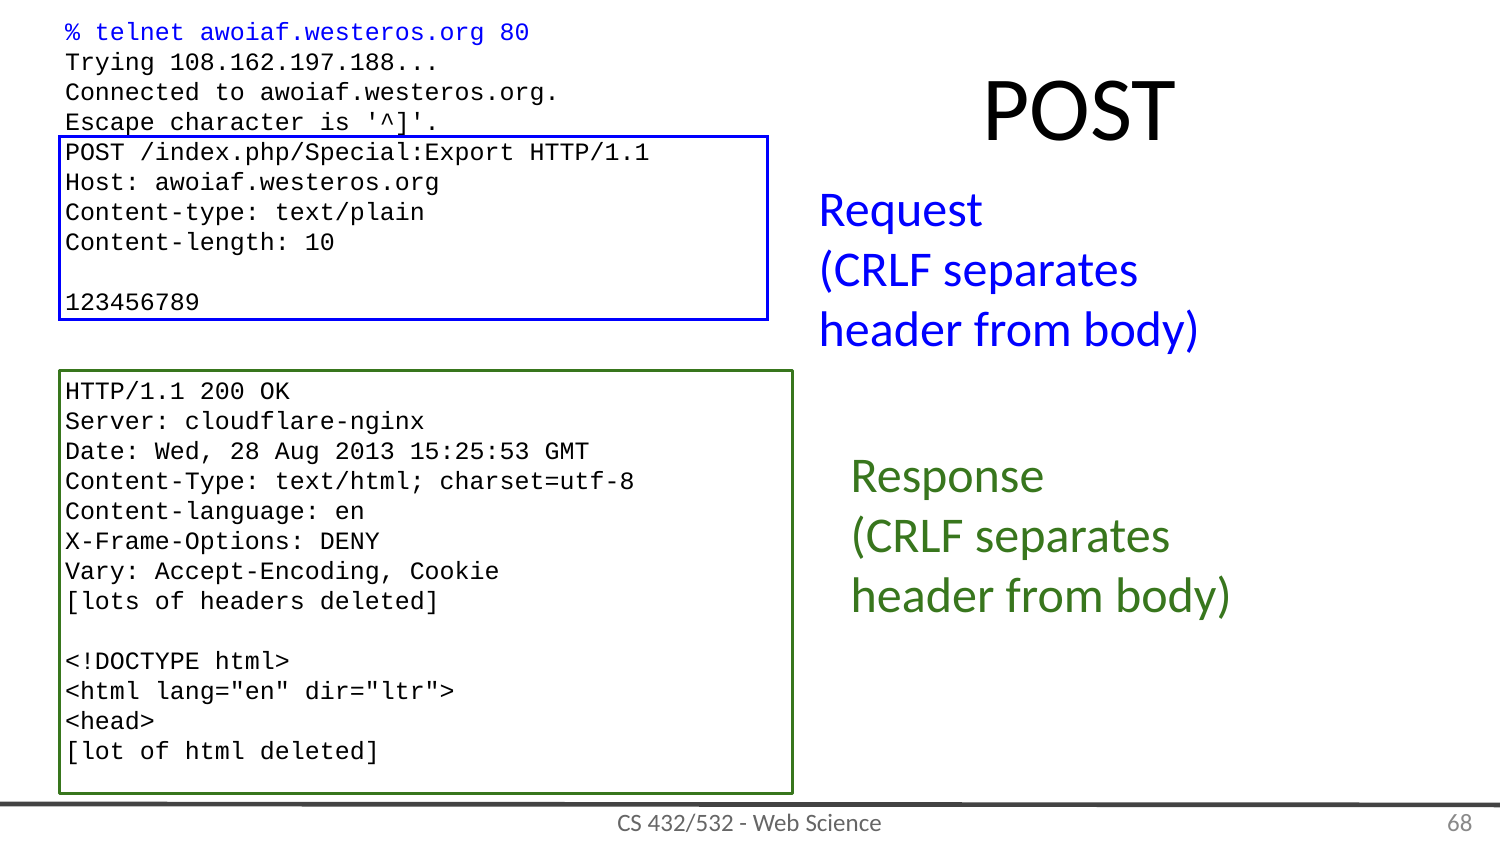

% telnet awoiaf.westeros.org 80
Trying 108.162.197.188...
Connected to awoiaf.westeros.org.
Escape character is '^]'.
POST /index.php/Special:Export HTTP/1.1
Host: awoiaf.westeros.org
Content-type: text/plain
Content-length: 10

123456789

HTTP/1.1 200 OK
Server: cloudflare-nginx
Date: Wed, 28 Aug 2013 15:25:53 GMT
Content-Type: text/html; charset=utf-8
Content-language: en
X-Frame-Options: DENY
Vary: Accept-Encoding, Cookie
[lots of headers deleted]

<!DOCTYPE html>
<html lang="en" dir="ltr">
<head>
[lot of html deleted]
# POST

Request
(CRLF separates header from body)

Response
(CRLF separates header from body)
68